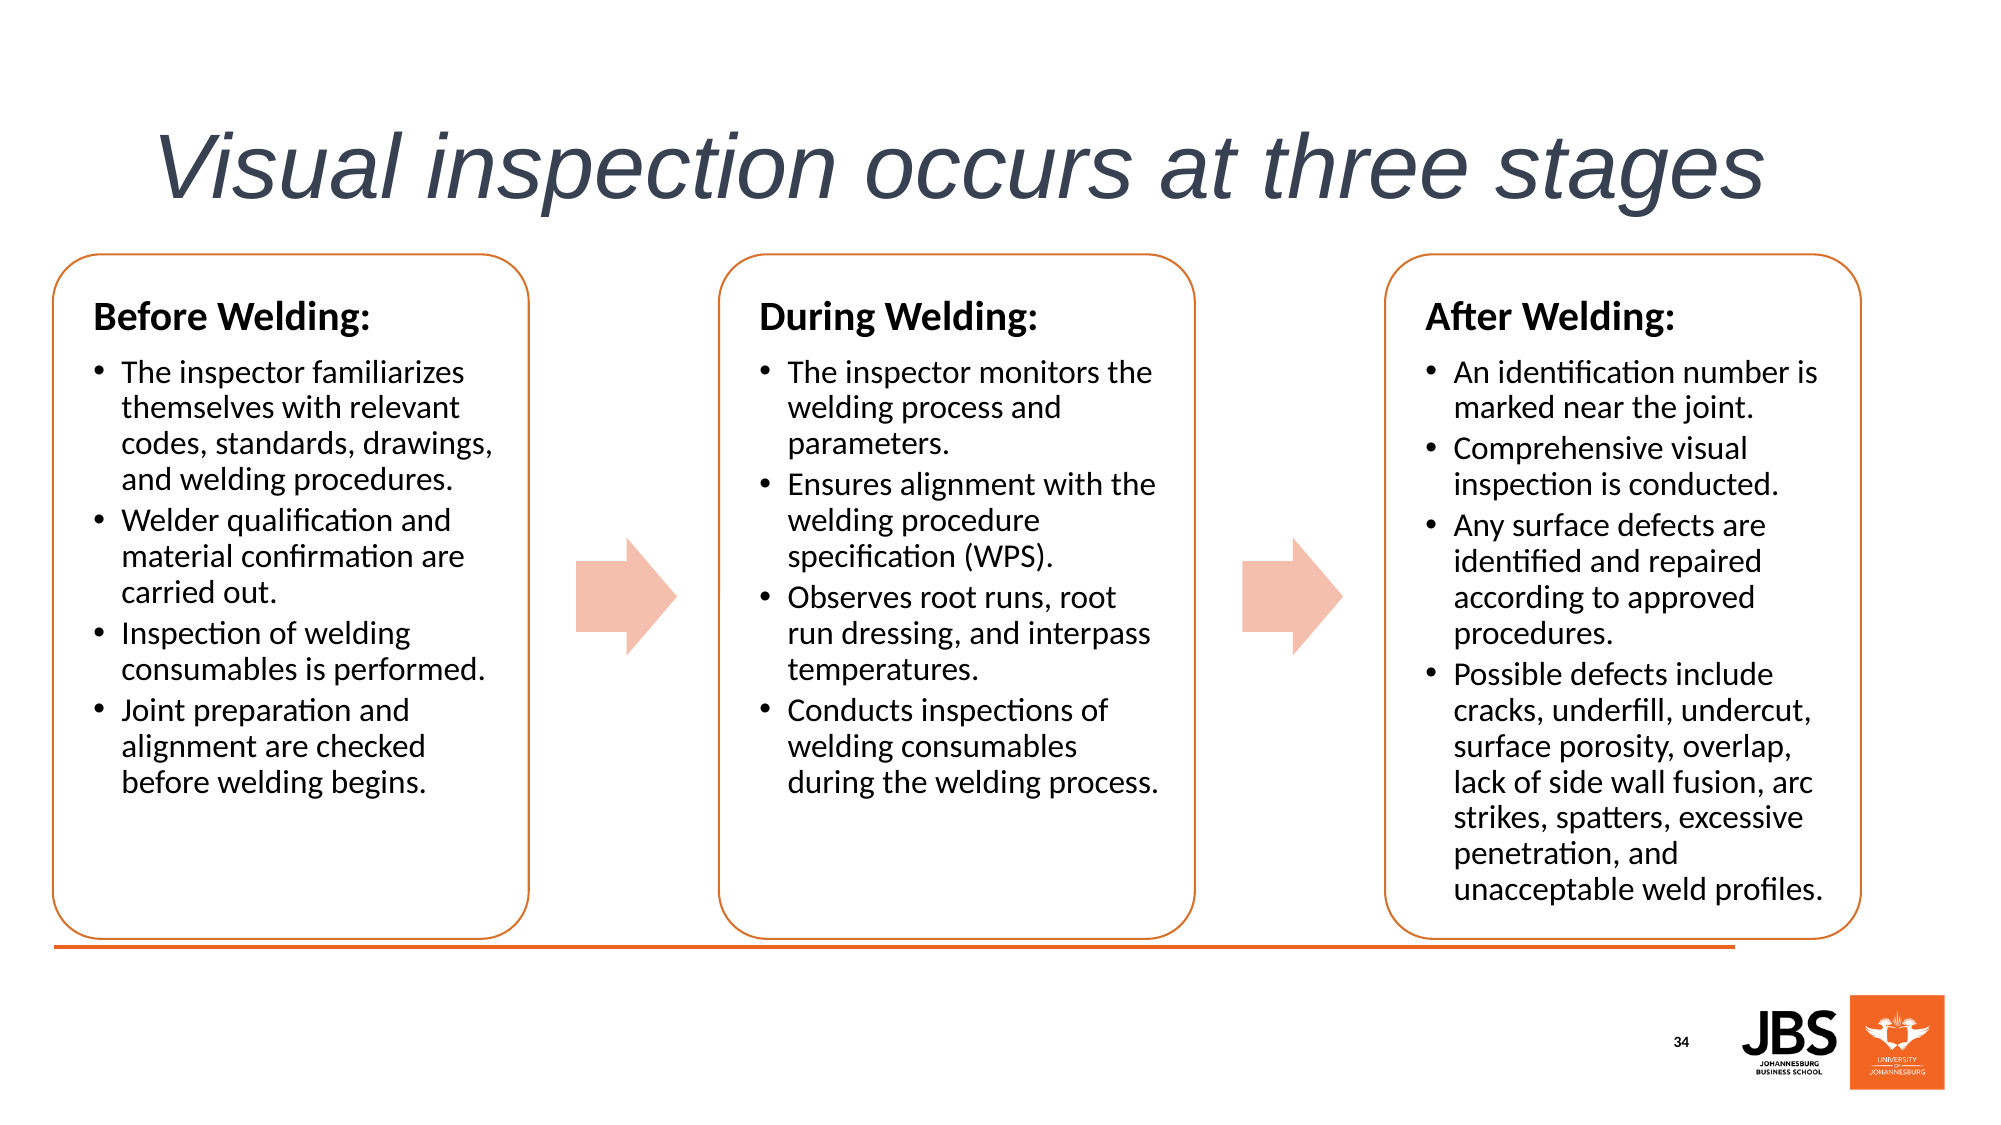

# Visual inspection occurs at three stages
Before Welding:
The inspector familiarizes themselves with relevant codes, standards, drawings, and welding procedures.
Welder qualification and material confirmation are carried out.
Inspection of welding consumables is performed.
Joint preparation and alignment are checked before welding begins.

During Welding:
The inspector monitors the welding process and parameters.
Ensures alignment with the welding procedure specification (WPS).
Observes root runs, root run dressing, and interpass temperatures.
Conducts inspections of welding consumables during the welding process.

After Welding:
An identification number is marked near the joint.
Comprehensive visual inspection is conducted.
Any surface defects are identified and repaired according to approved procedures.
Possible defects include cracks, underfill, undercut, surface porosity, overlap, lack of side wall fusion, arc strikes, spatters, excessive penetration, and unacceptable weld profiles.